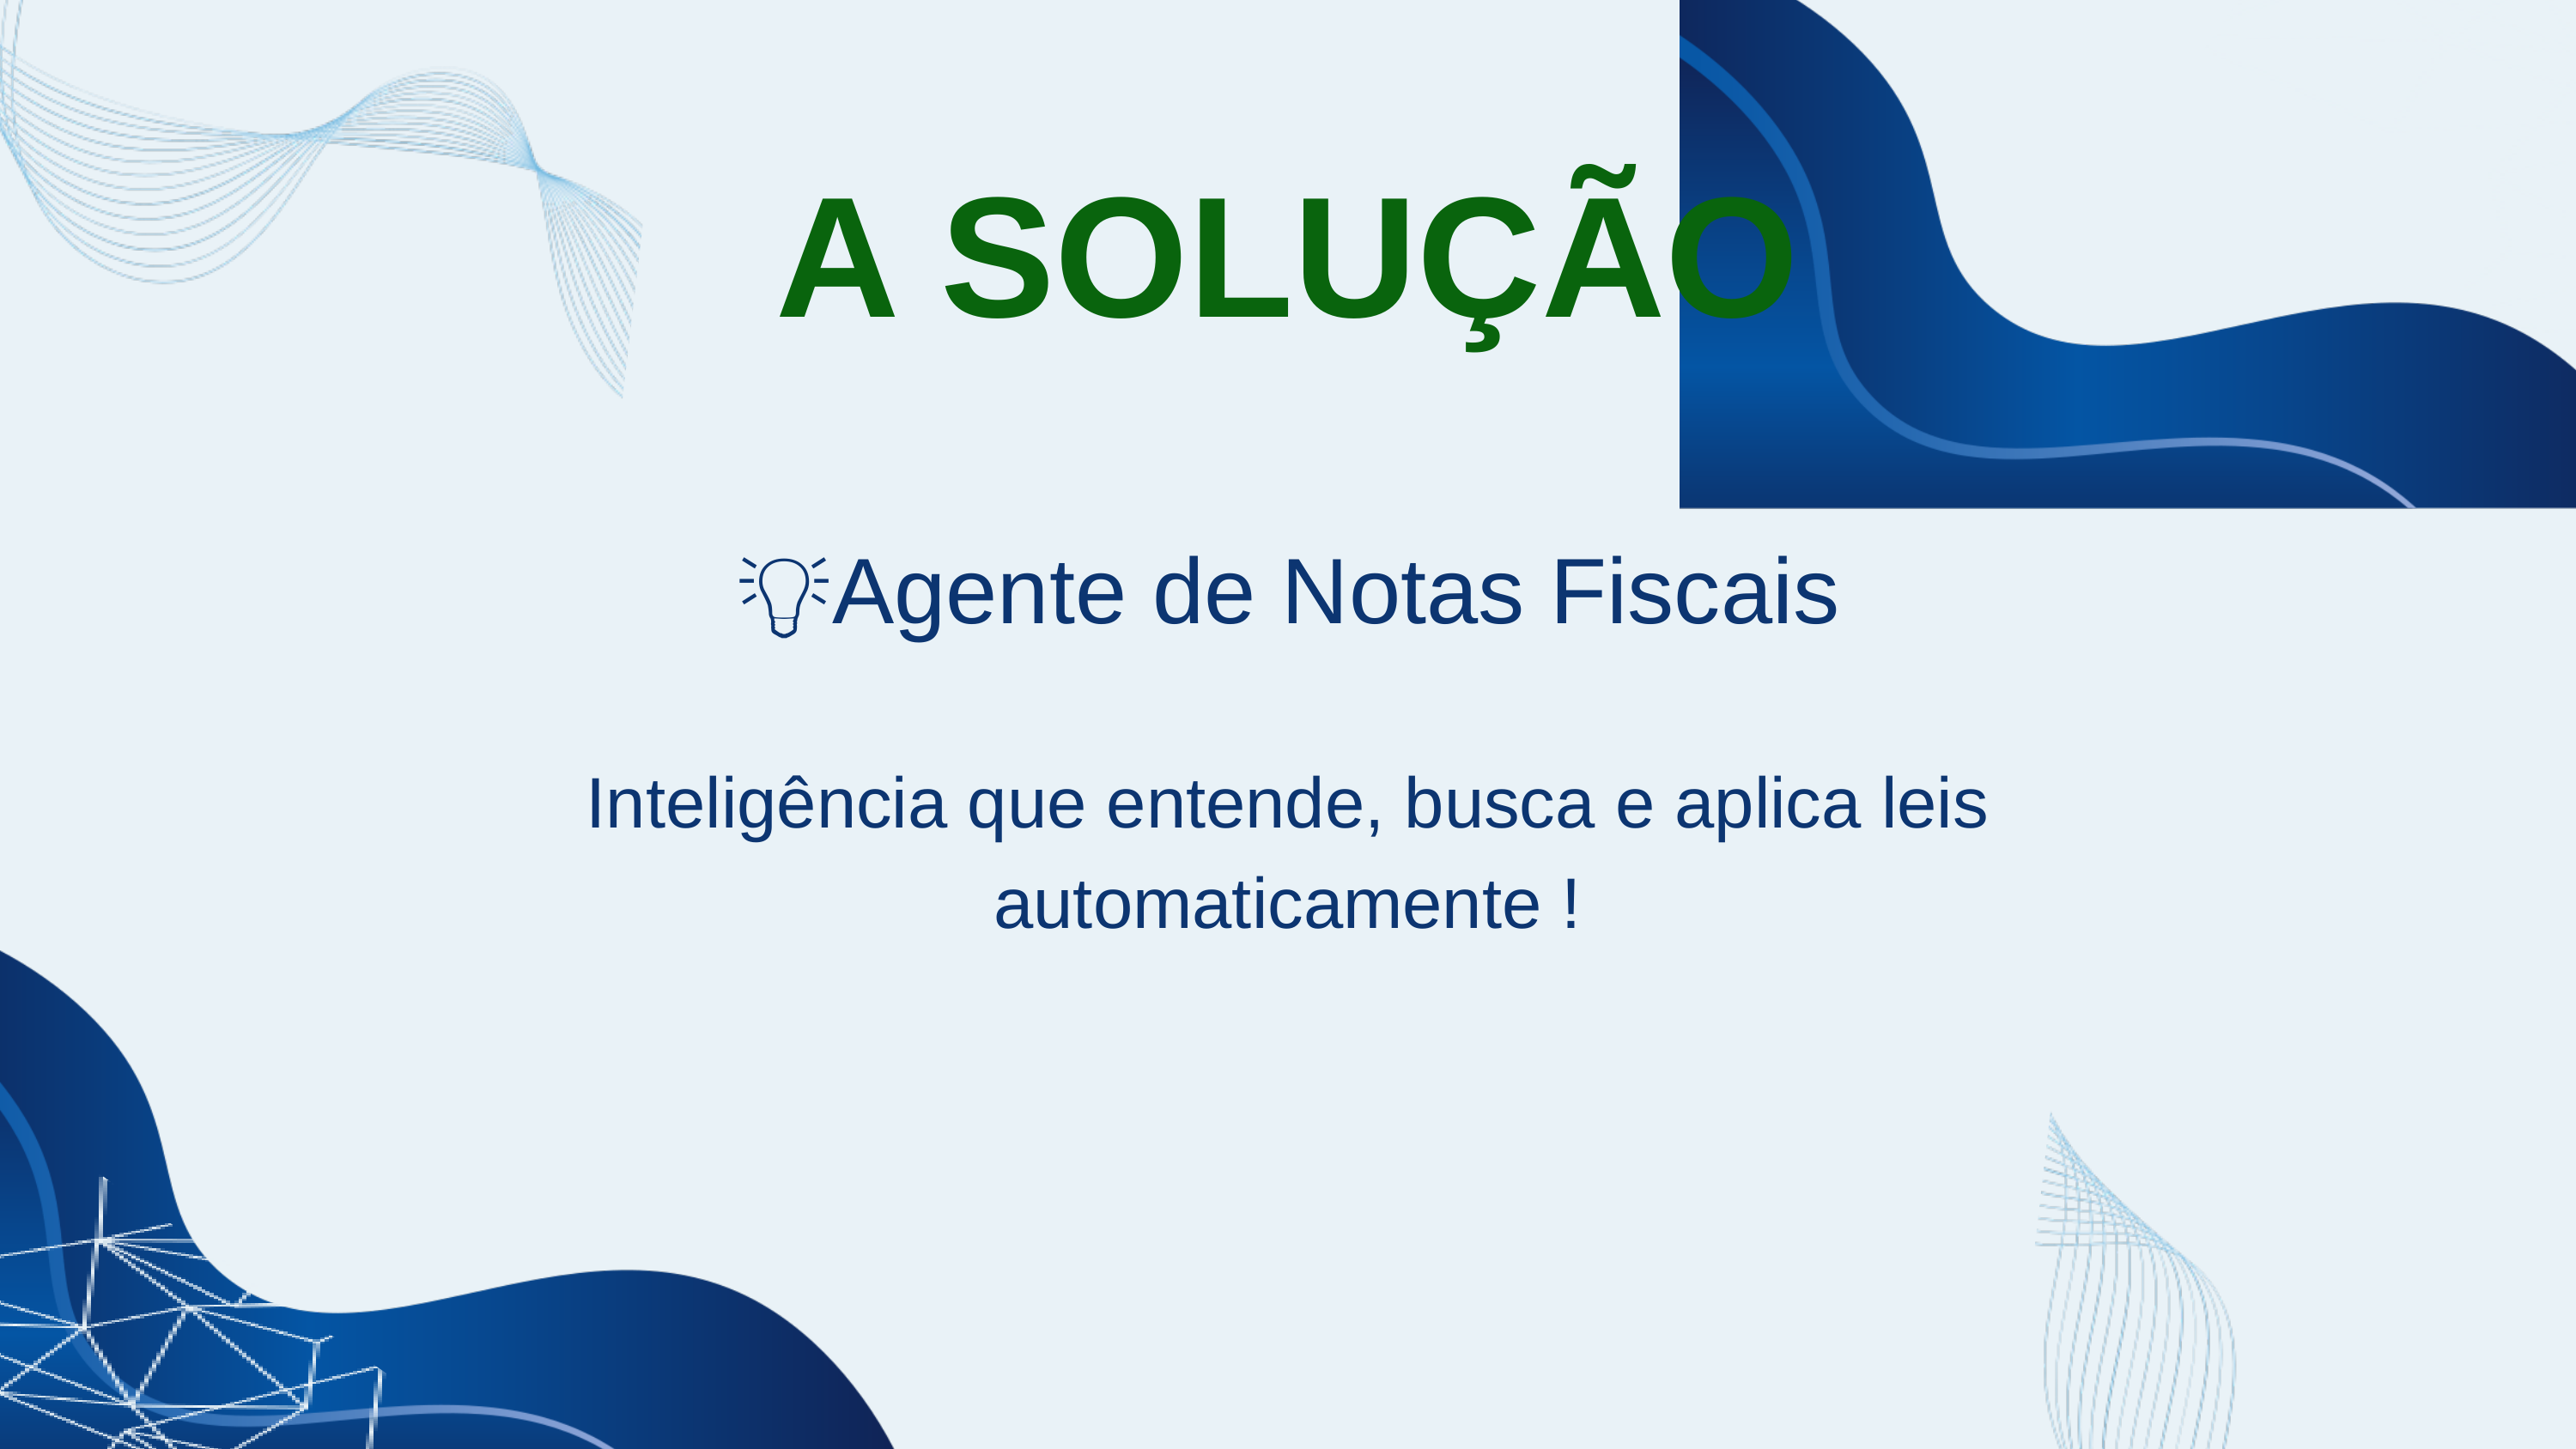

A SOLUÇÃO
💡Agente de Notas Fiscais

Inteligência que entende, busca e aplica leis automaticamente !